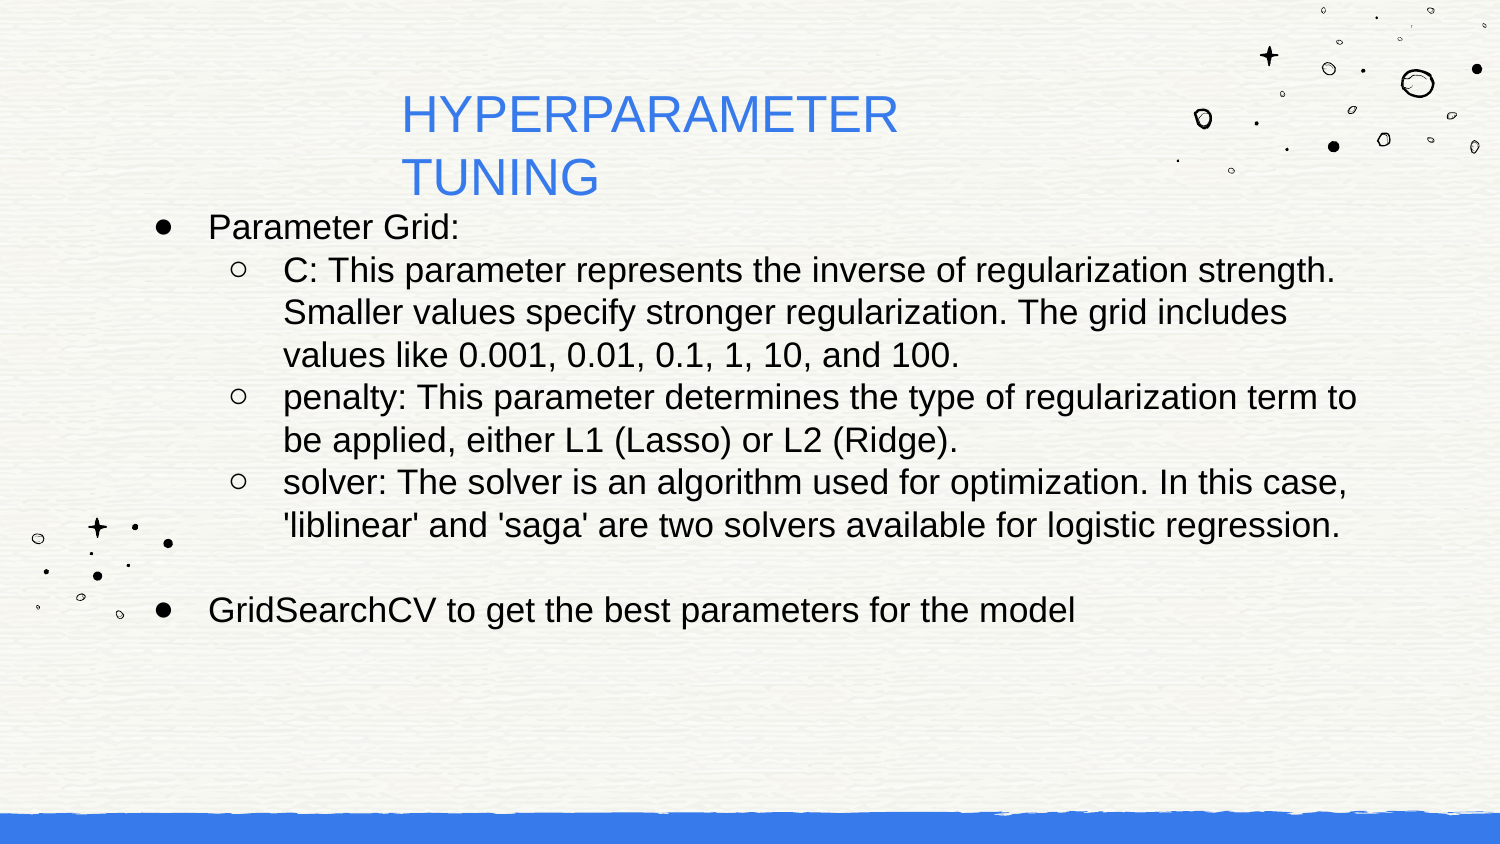

# HYPERPARAMETER TUNING
Parameter Grid:
C: This parameter represents the inverse of regularization strength. Smaller values specify stronger regularization. The grid includes values like 0.001, 0.01, 0.1, 1, 10, and 100.
penalty: This parameter determines the type of regularization term to be applied, either L1 (Lasso) or L2 (Ridge).
solver: The solver is an algorithm used for optimization. In this case, 'liblinear' and 'saga' are two solvers available for logistic regression.

GridSearchCV to get the best parameters for the model